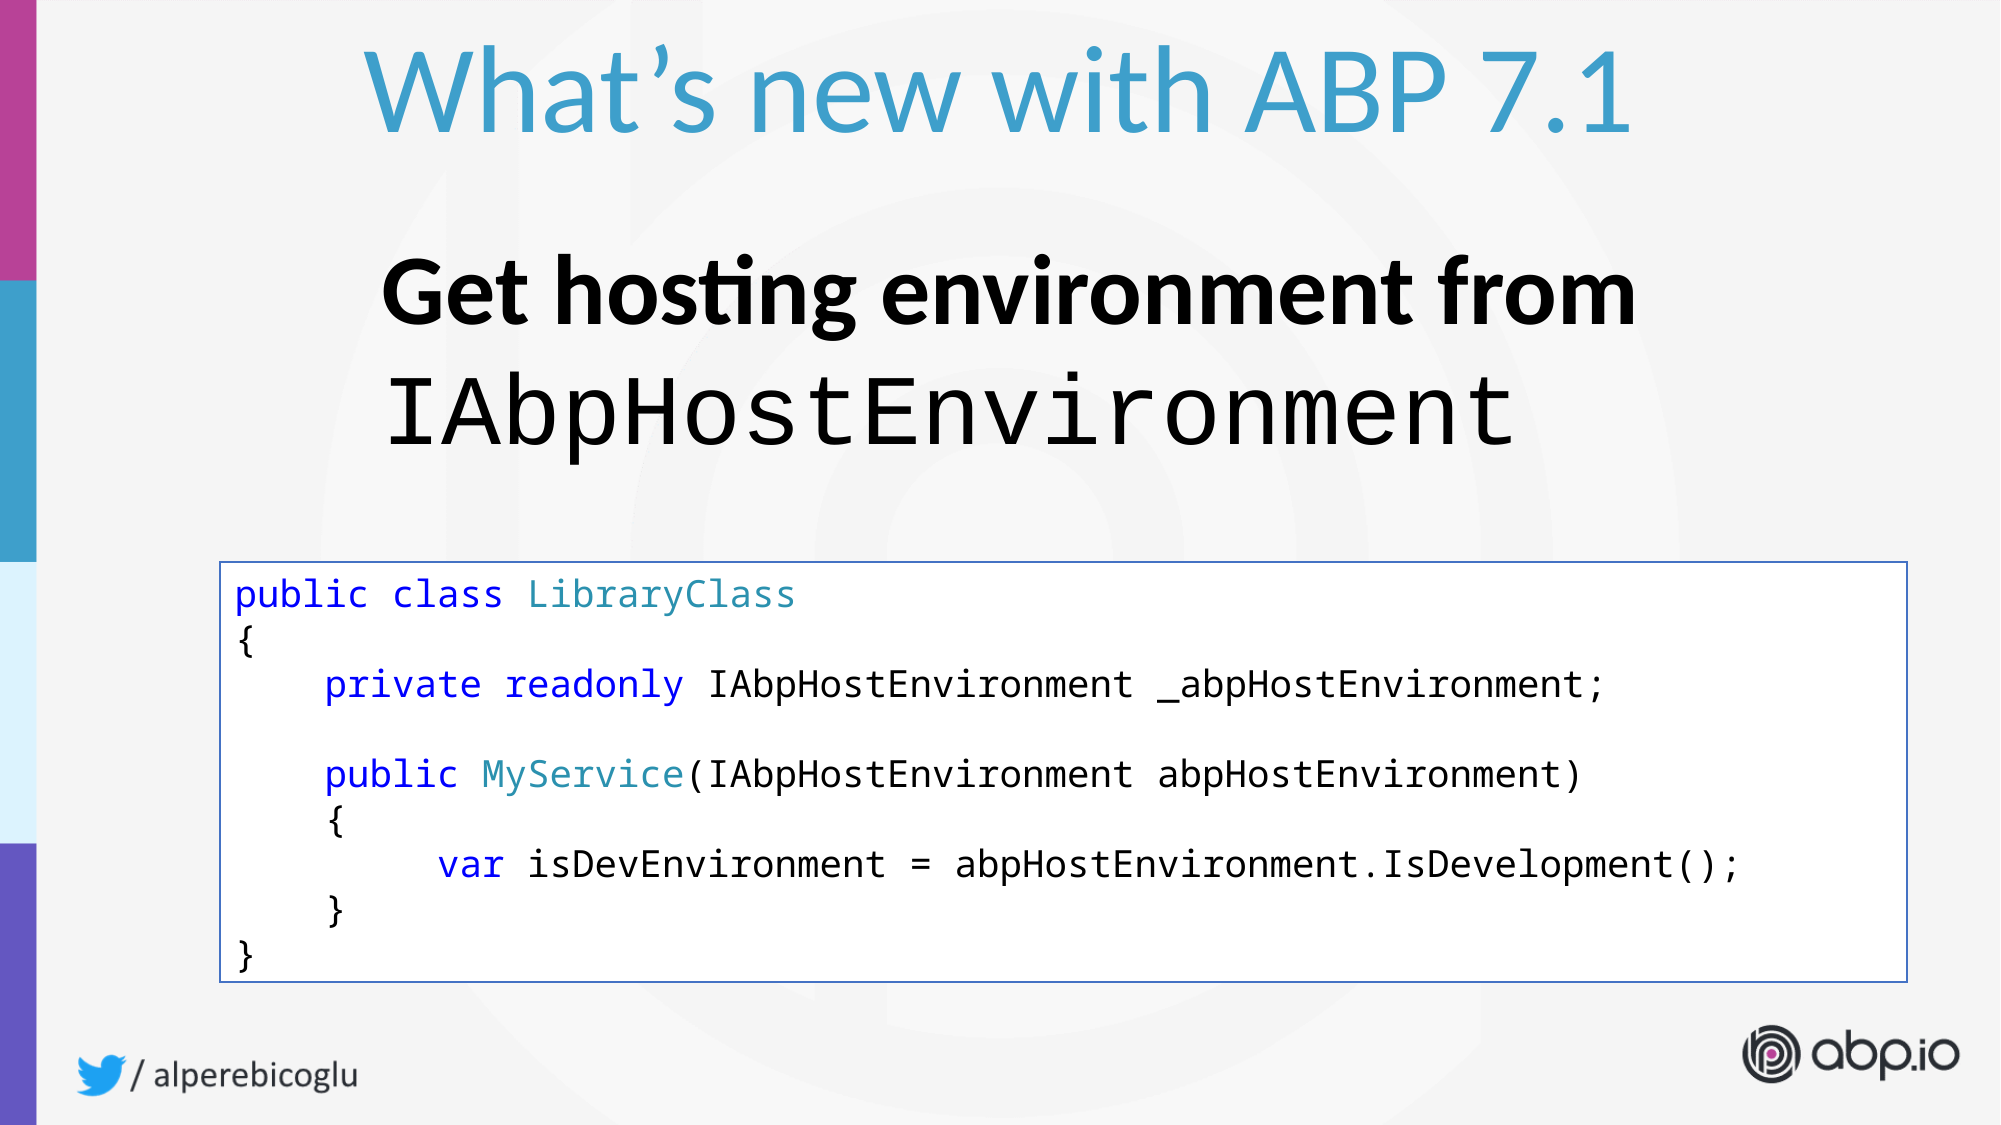

What’s new with ABP 7.1
Get hosting environment from
IAbpHostEnvironment
public class LibraryClass
{
    private readonly IAbpHostEnvironment _abpHostEnvironment;

    public MyService(IAbpHostEnvironment abpHostEnvironment)
    {
         var isDevEnvironment = abpHostEnvironment.IsDevelopment();
    }
}